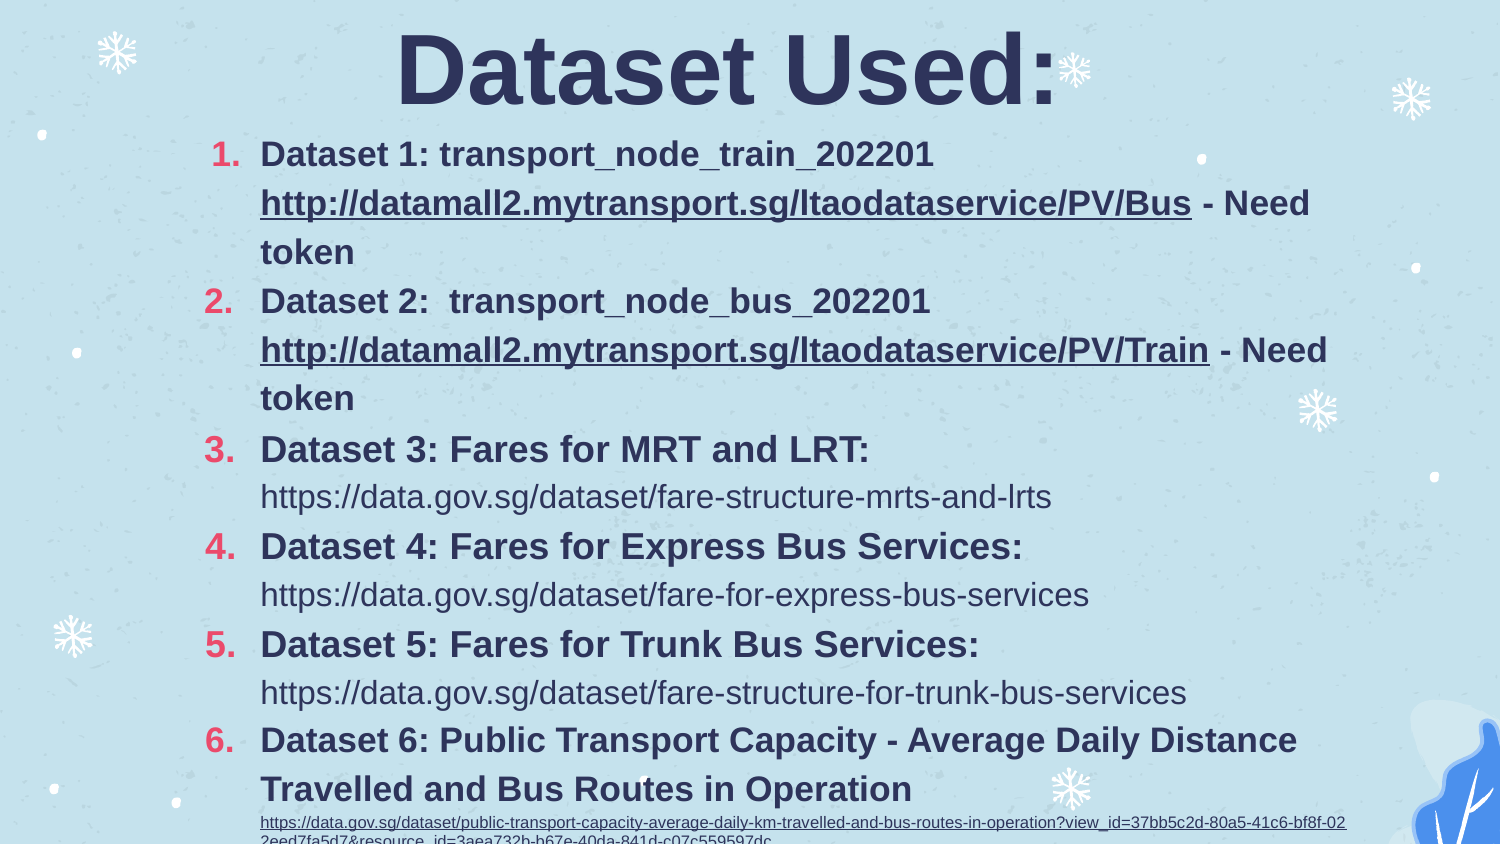

Dataset Used:

Dataset 1: transport_node_train_202201
http://datamall2.mytransport.sg/ltaodataservice/PV/Bus - Need token
Dataset 2:  transport_node_bus_202201
http://datamall2.mytransport.sg/ltaodataservice/PV/Train - Need token
Dataset 3: Fares for MRT and LRT:
https://data.gov.sg/dataset/fare-structure-mrts-and-lrts
Dataset 4: Fares for Express Bus Services: https://data.gov.sg/dataset/fare-for-express-bus-services
Dataset 5: Fares for Trunk Bus Services: https://data.gov.sg/dataset/fare-structure-for-trunk-bus-services
Dataset 6: Public Transport Capacity - Average Daily Distance Travelled and Bus Routes in Operation https://data.gov.sg/dataset/public-transport-capacity-average-daily-km-travelled-and-bus-routes-in-operation?view_id=37bb5c2d-80a5-41c6-bf8f-022eed7fa5d7&resource_id=3aea732b-b67e-40da-841d-c07c559597dc